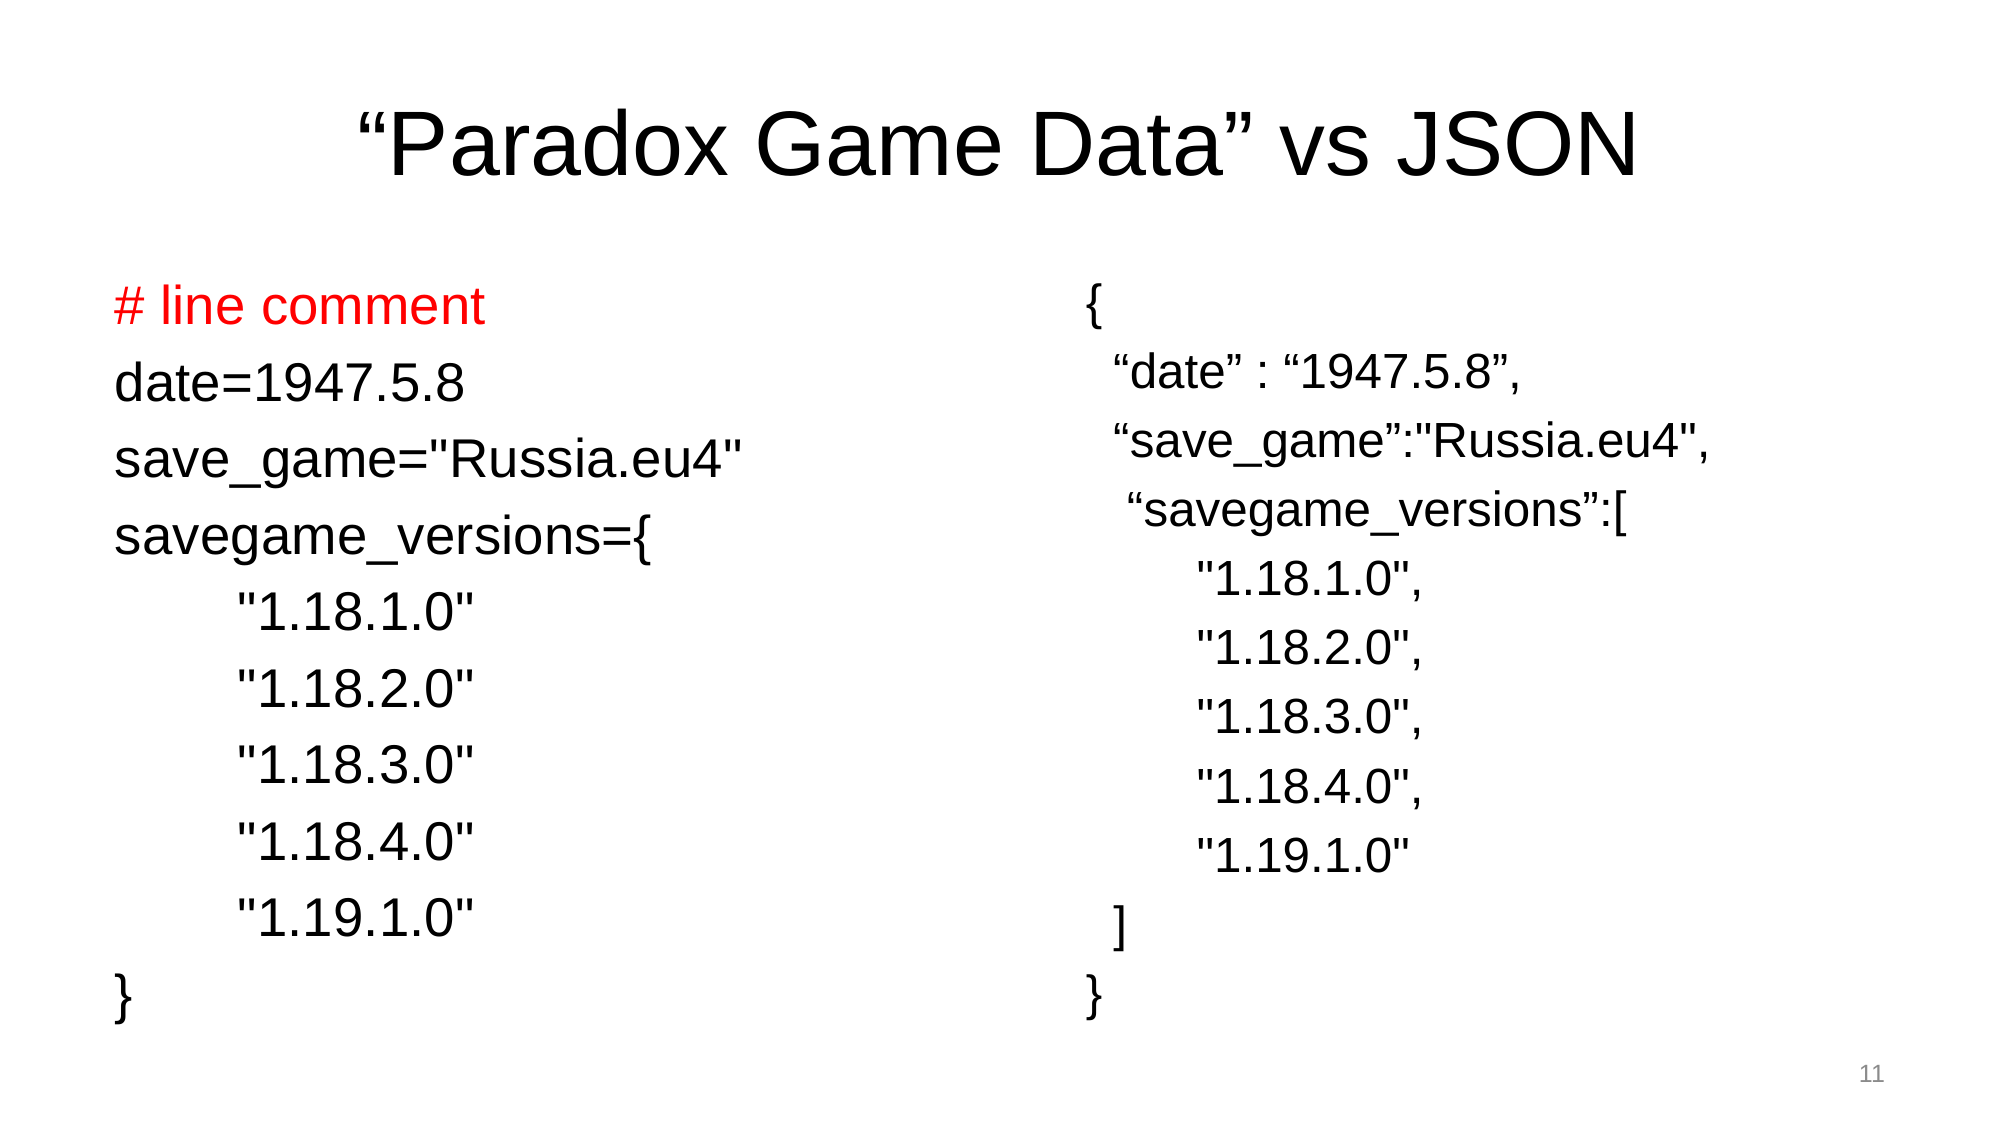

# “Paradox Game Data” vs JSON
# line comment
date=1947.5.8
save_game="Russia.eu4"
savegame_versions={
	"1.18.1.0"
	"1.18.2.0"
	"1.18.3.0"
	"1.18.4.0"
	"1.19.1.0"
}
{
  “date” : “1947.5.8”,
  “save_game”:"Russia.eu4",
   “savegame_versions”:[
	"1.18.1.0",
	"1.18.2.0",
	"1.18.3.0",
	"1.18.4.0",
	"1.19.1.0"
  ]
}
11